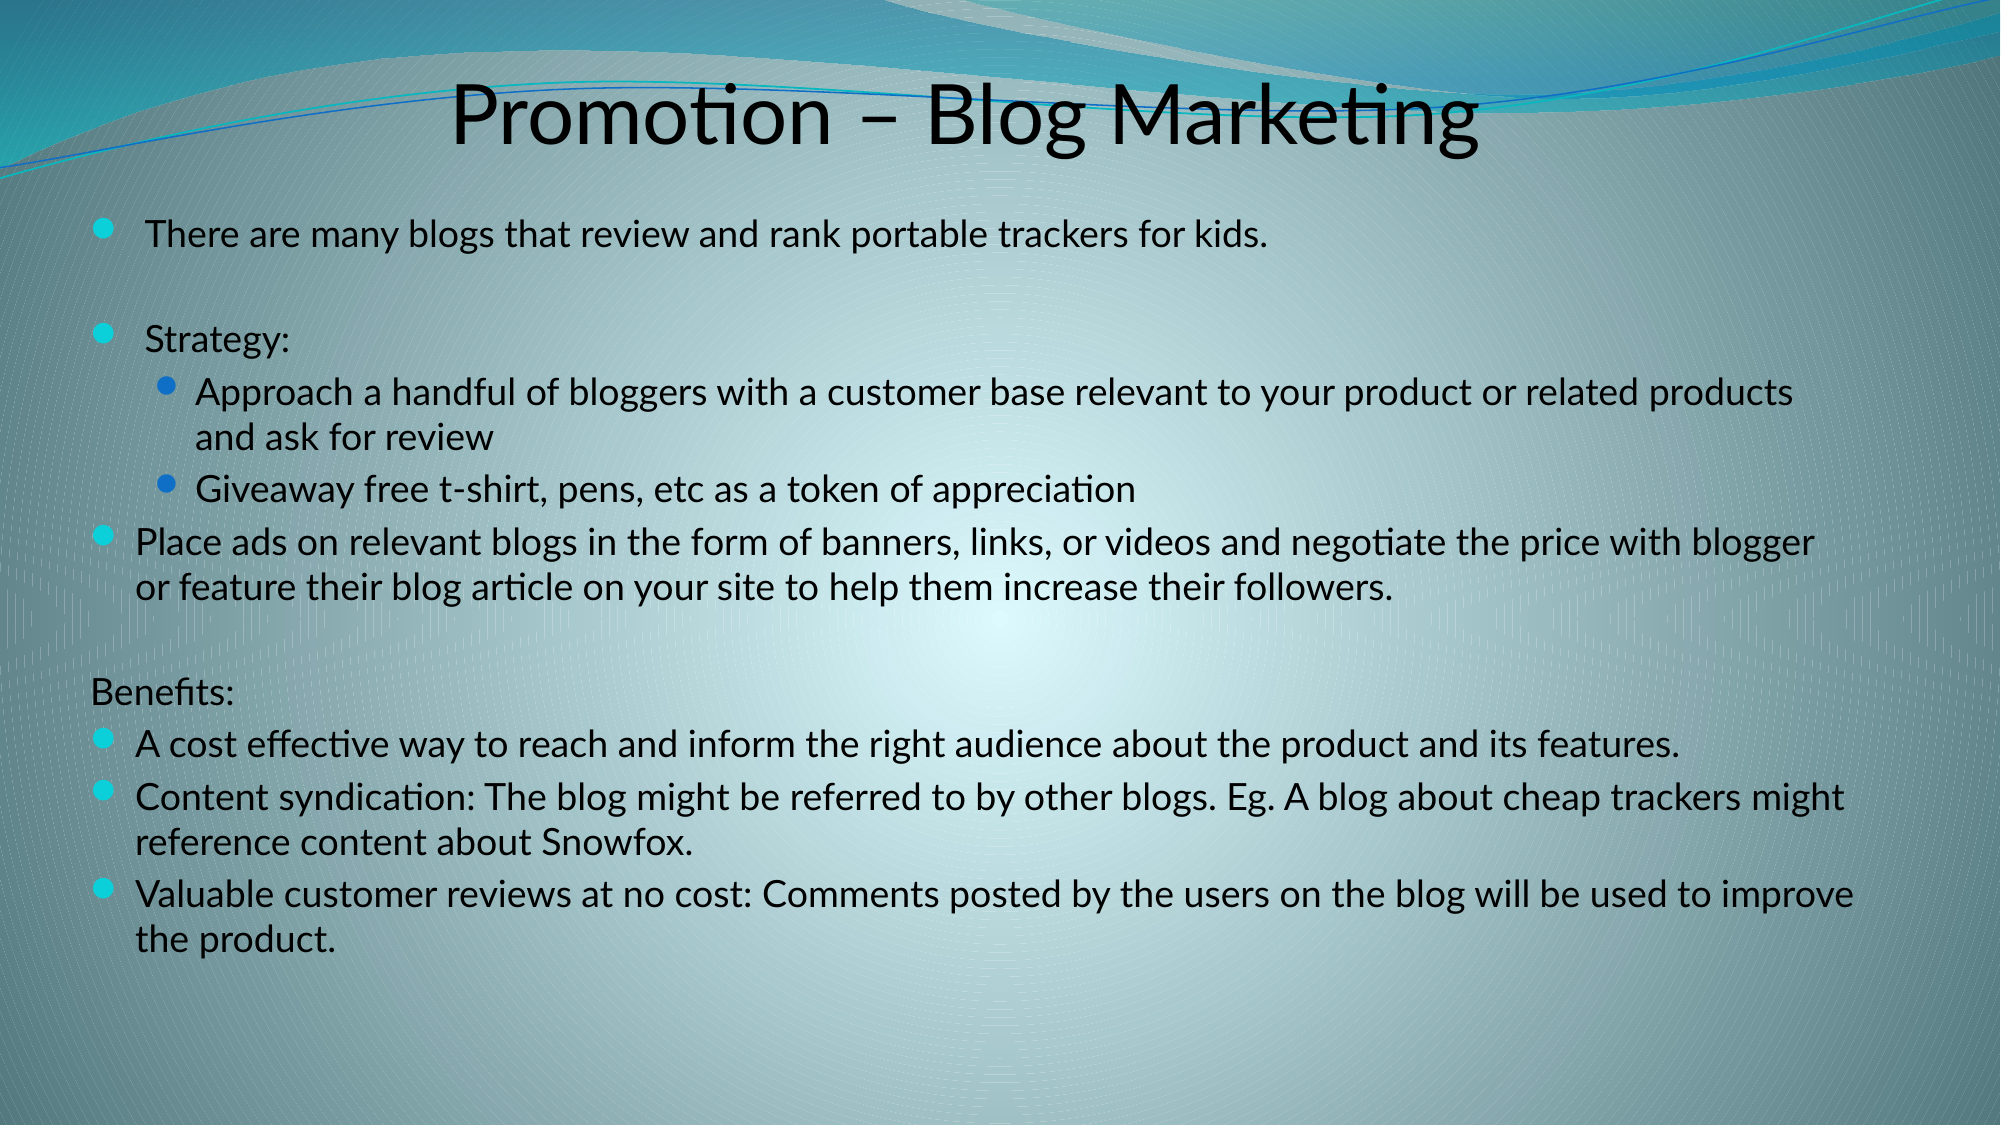

# Promotion – Blog Marketing
 There are many blogs that review and rank portable trackers for kids.

 Strategy:
Approach a handful of bloggers with a customer base relevant to your product or related products and ask for review
Giveaway free t-shirt, pens, etc as a token of appreciation
Place ads on relevant blogs in the form of banners, links, or videos and negotiate the price with blogger or feature their blog article on your site to help them increase their followers.

Benefits:
A cost effective way to reach and inform the right audience about the product and its features.
Content syndication: The blog might be referred to by other blogs. Eg. A blog about cheap trackers might reference content about Snowfox.
Valuable customer reviews at no cost: Comments posted by the users on the blog will be used to improve the product.